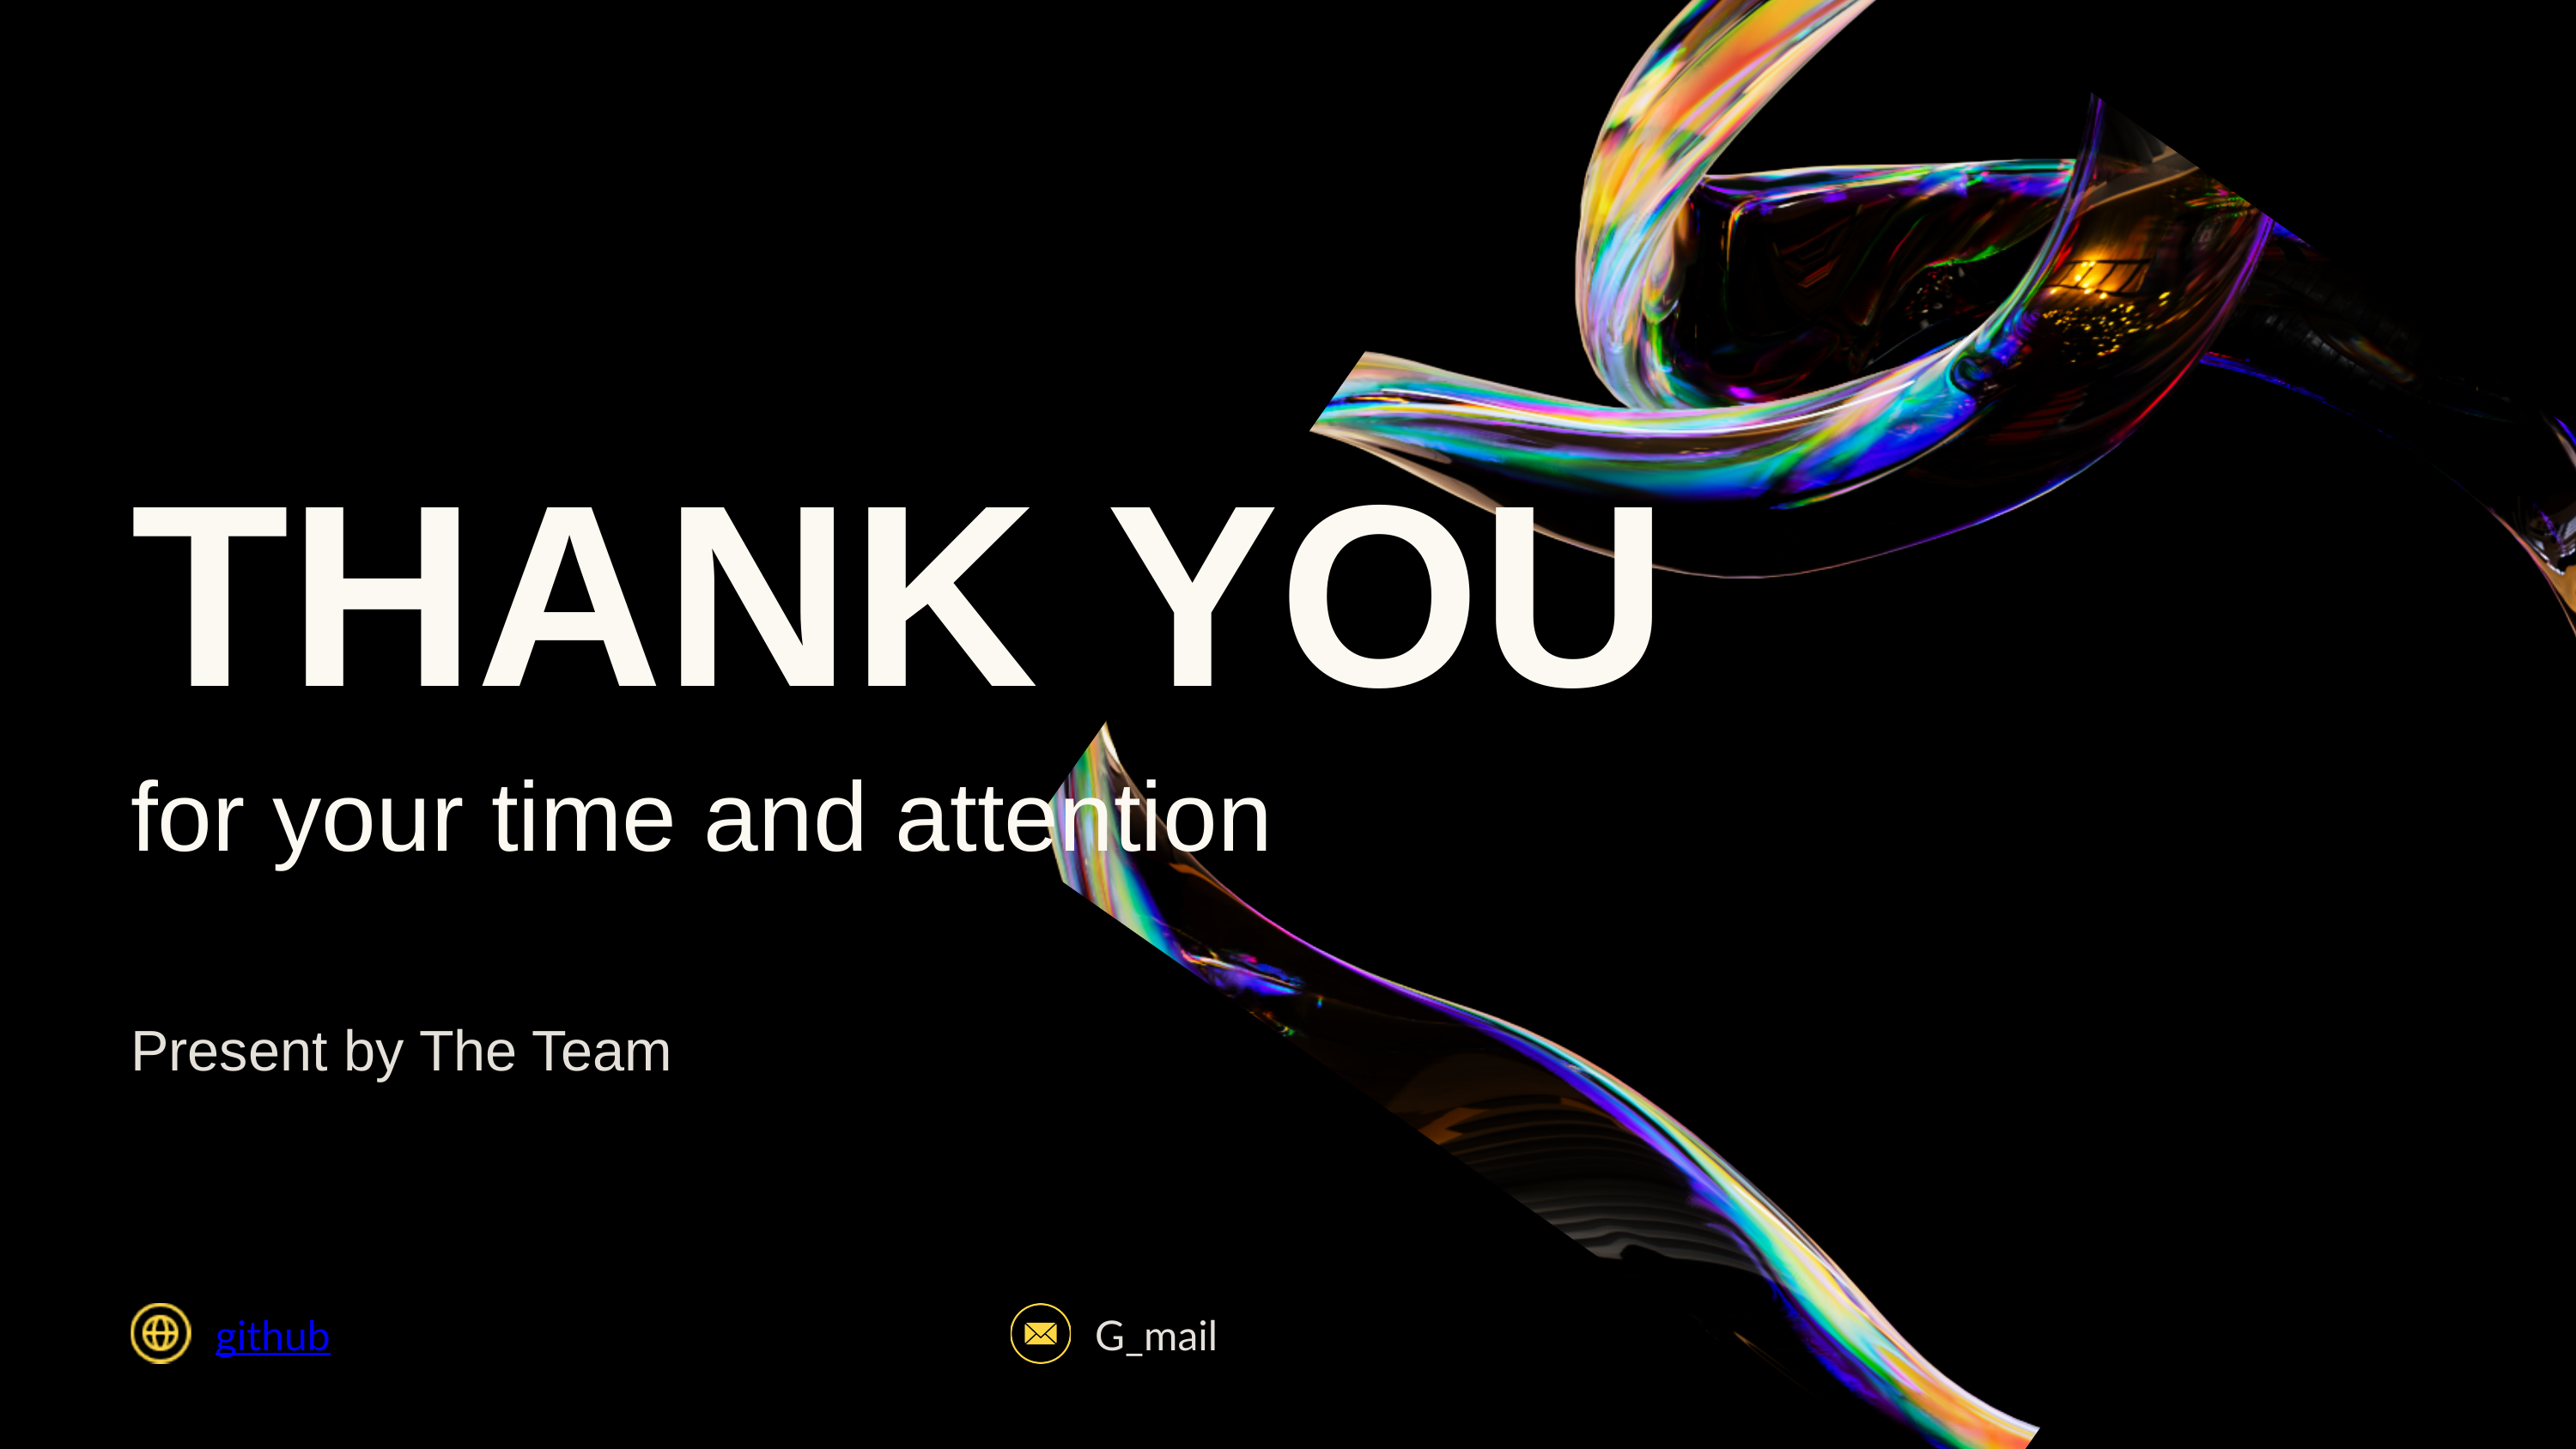

THANK YOU
for your time and attention
Present by The Team
github
G_mail